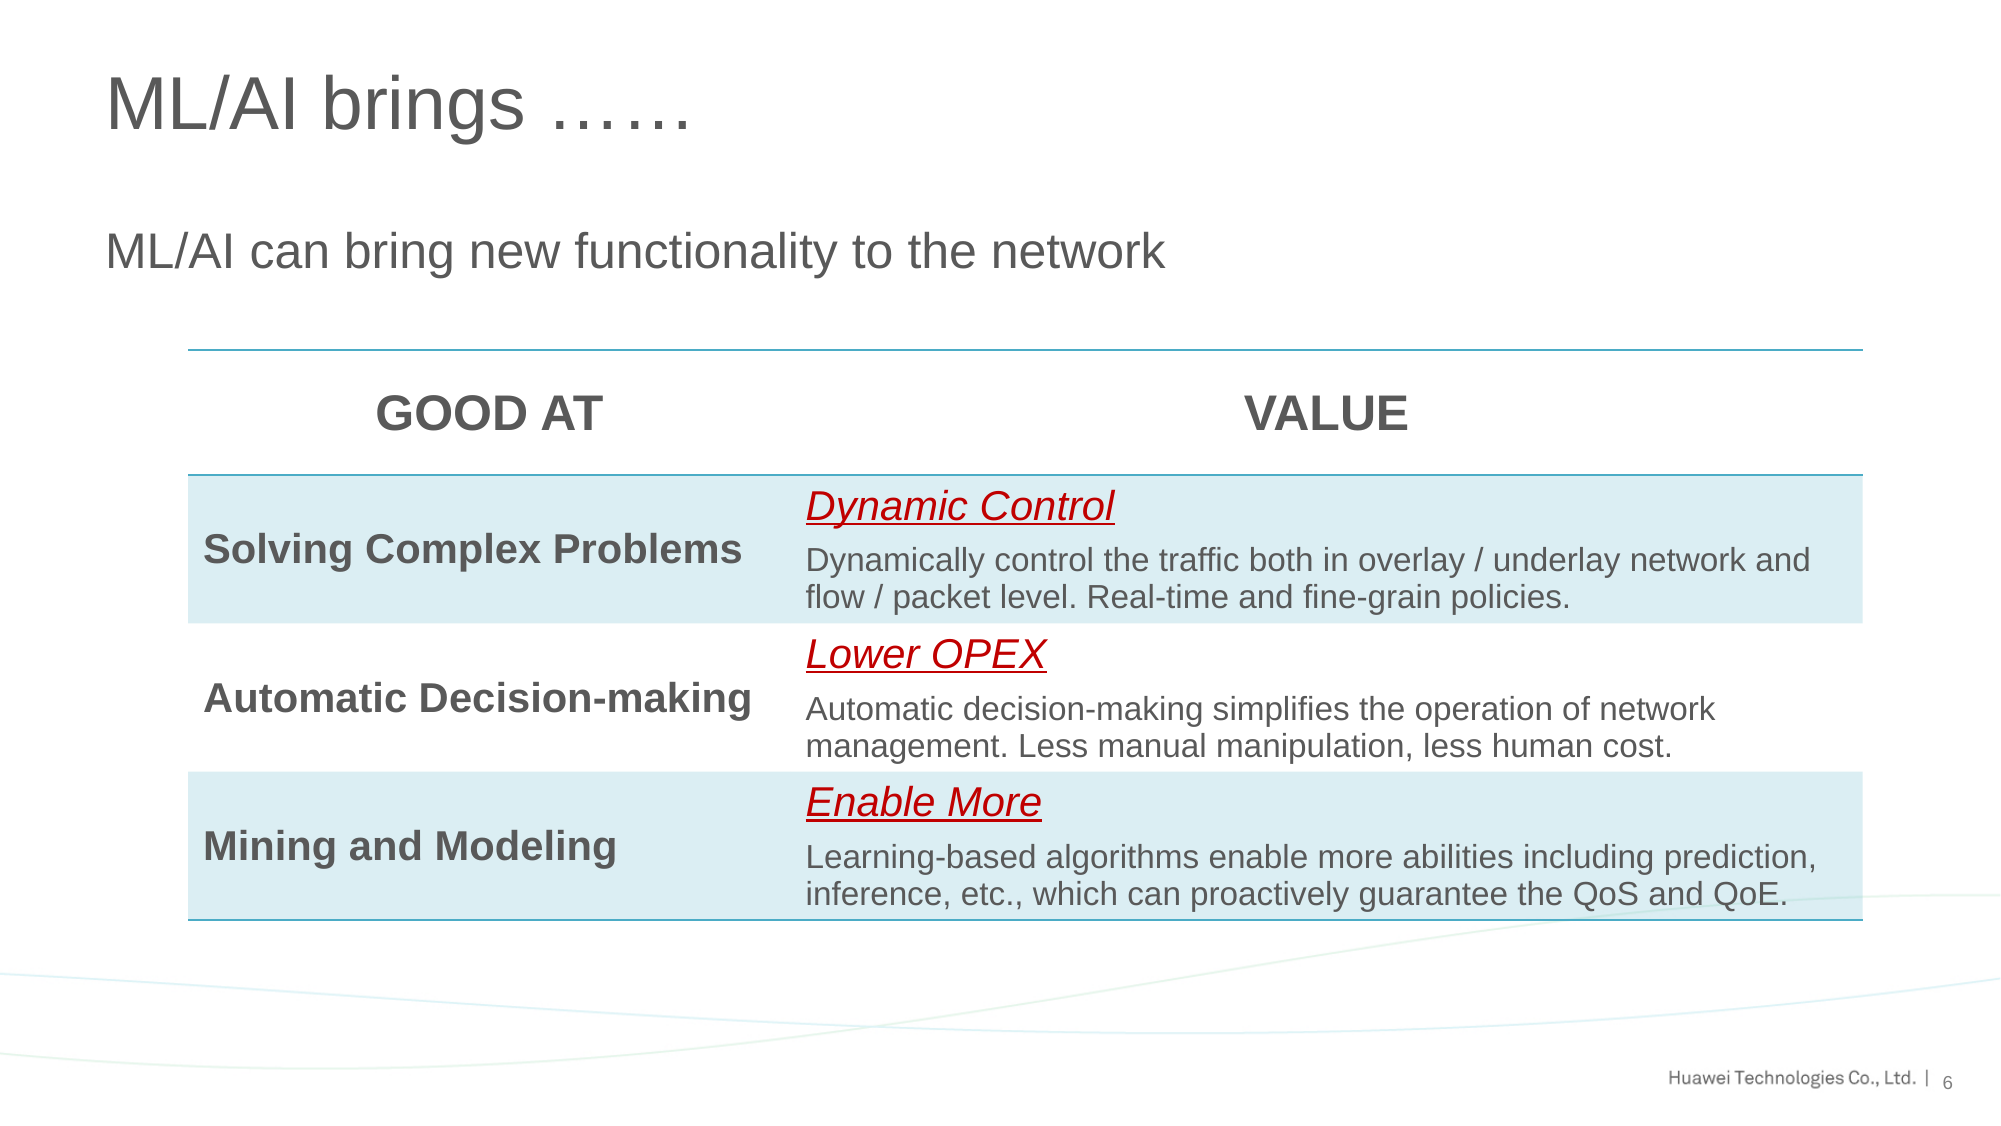

# ML/AI brings ……
ML/AI can bring new functionality to the network
| GOOD AT | VALUE |
| --- | --- |
| Solving Complex Problems | Dynamic Control Dynamically control the traffic both in overlay / underlay network and flow / packet level. Real-time and fine-grain policies. |
| Automatic Decision-making | Lower OPEX Automatic decision-making simplifies the operation of network management. Less manual manipulation, less human cost. |
| Mining and Modeling | Enable More Learning-based algorithms enable more abilities including prediction, inference, etc., which can proactively guarantee the QoS and QoE. |